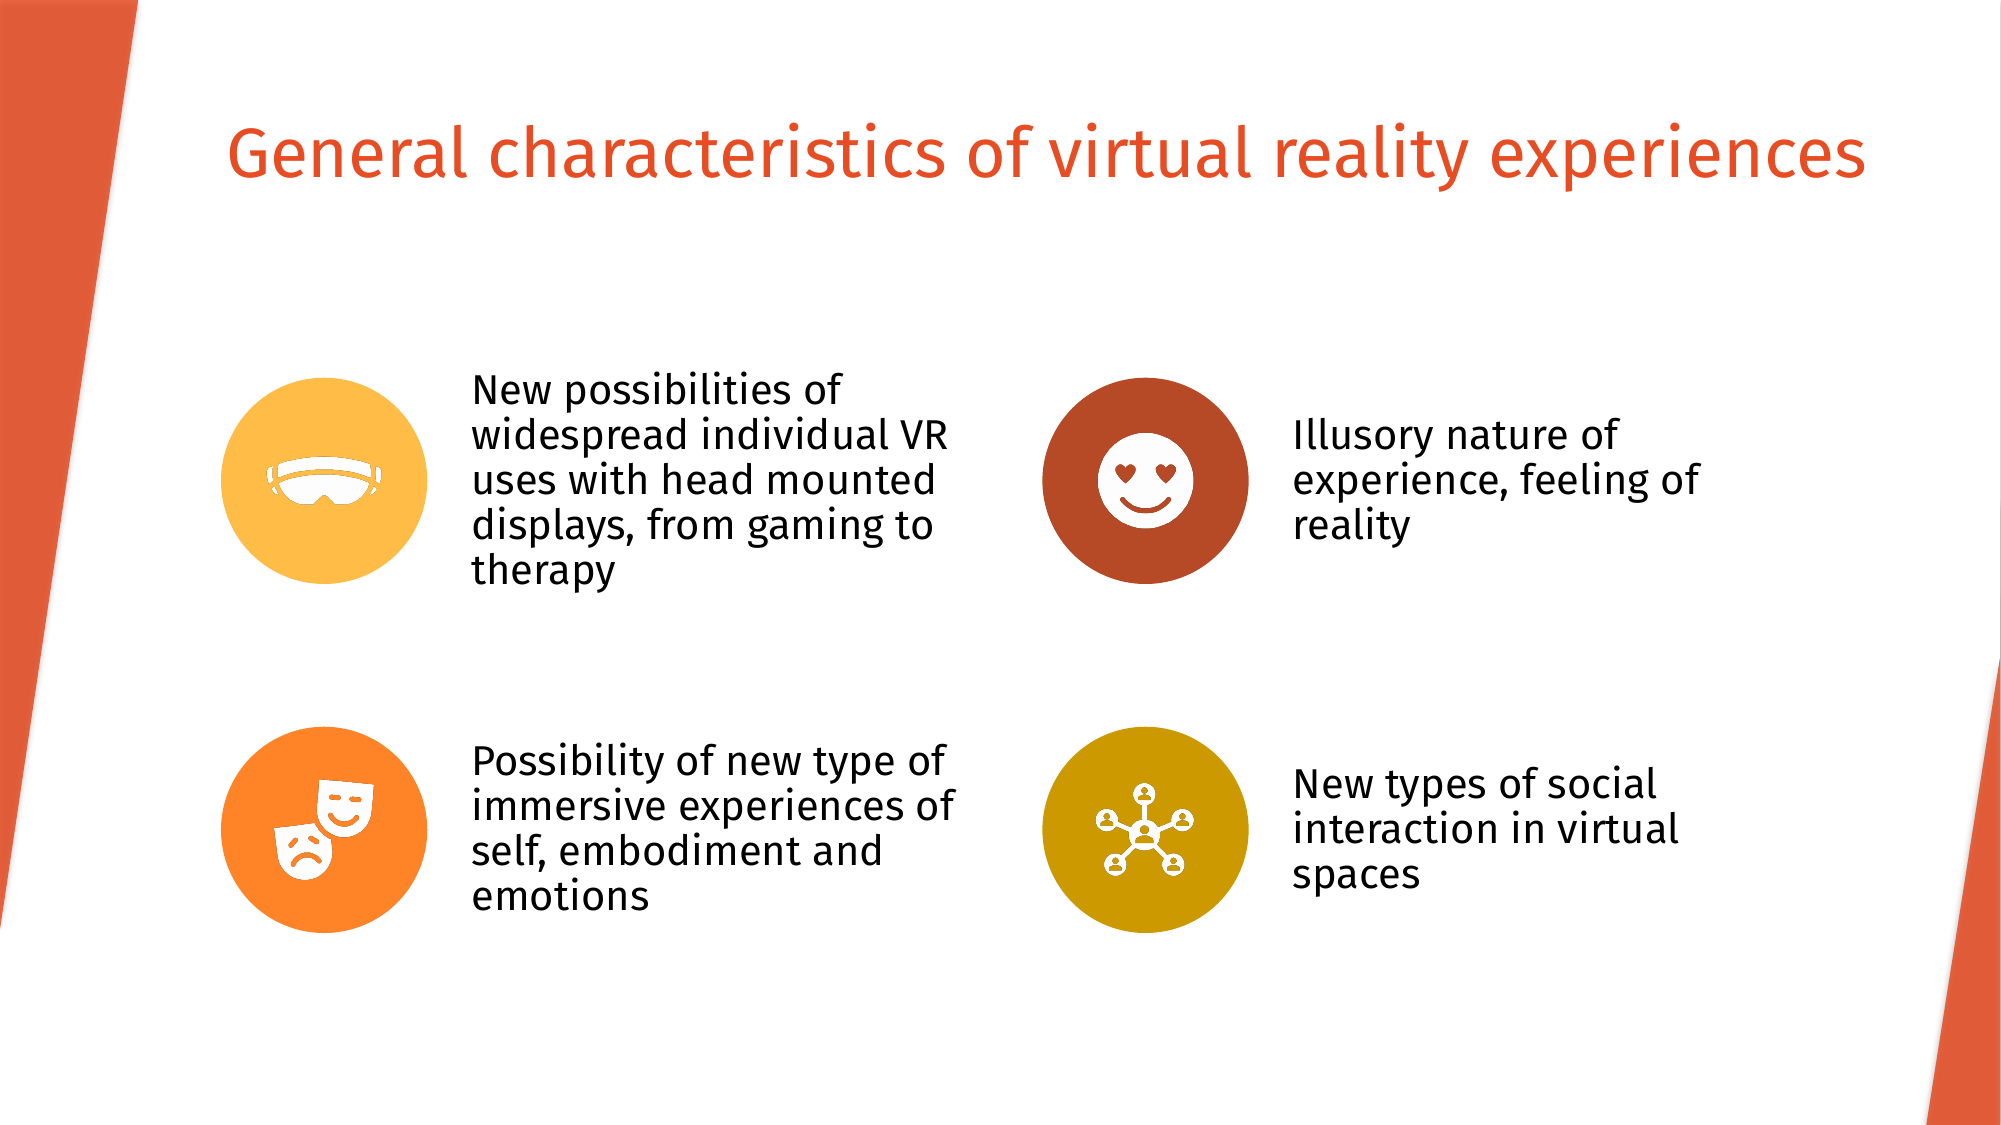

# General characteristics of virtual reality experiences
New possibilities of widespread individual VR uses with head mounted displays, from gaming to therapy
Illusory nature of experience, feeling of reality
Possibility of new type of immersive experiences of self, embodiment and emotions
New types of social interaction in virtual spaces